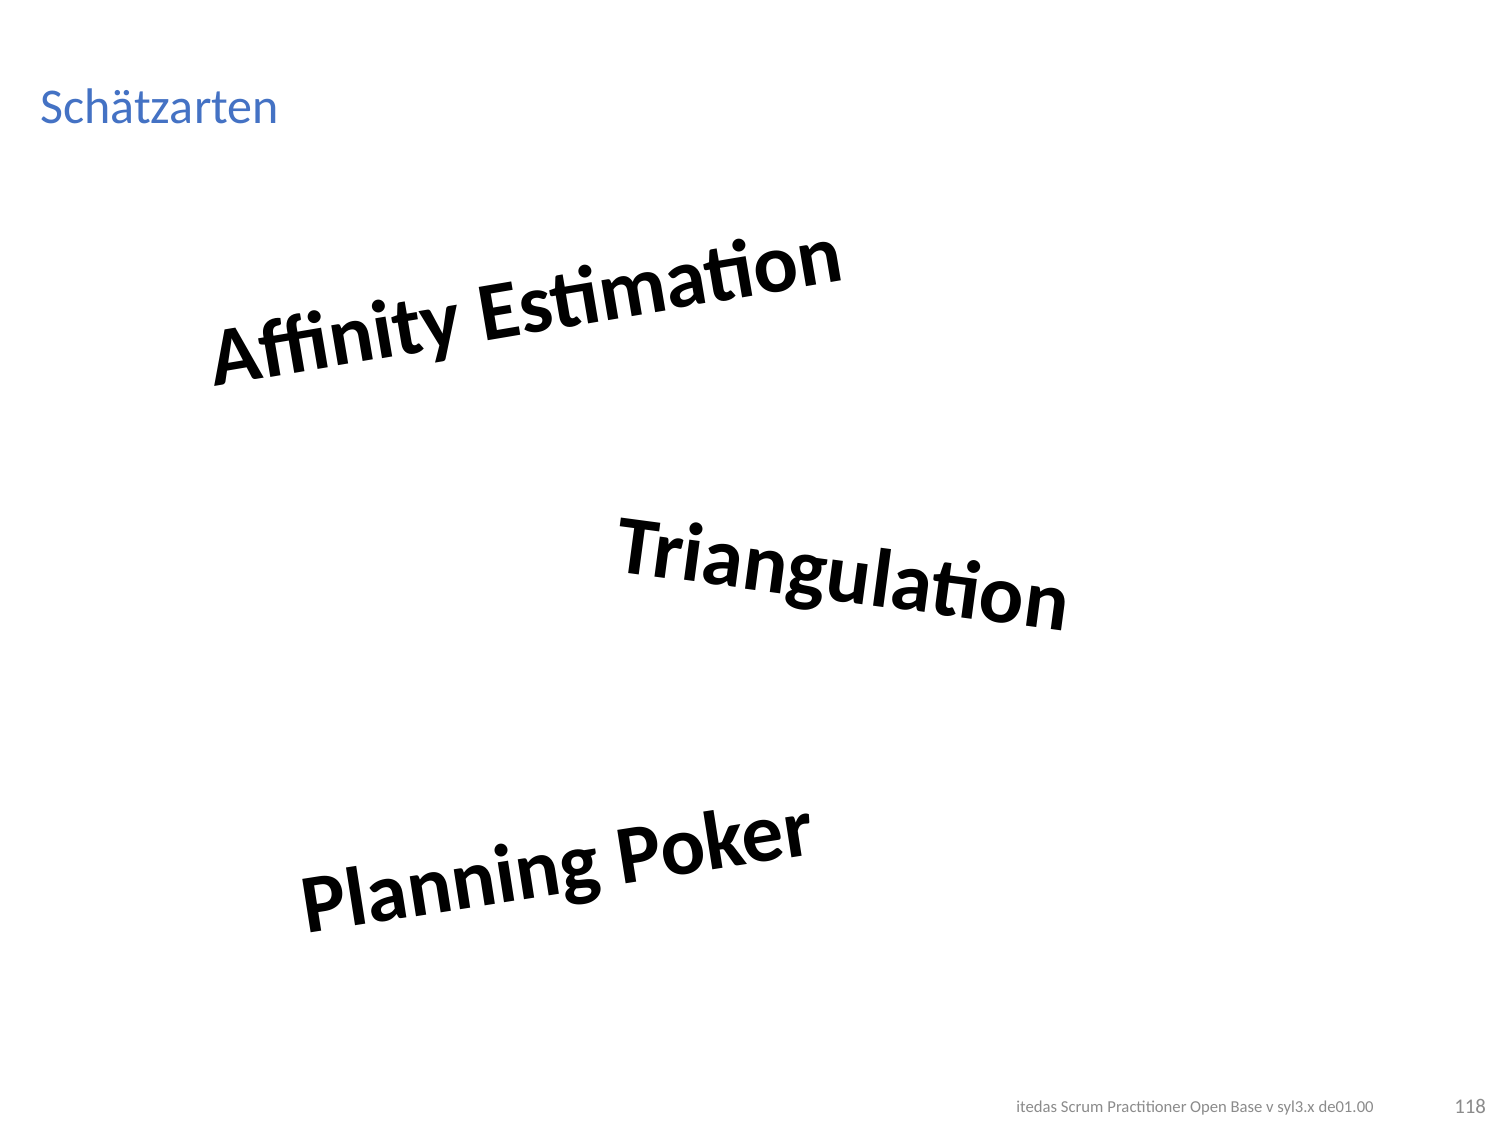

# Schätzarten
Affinity Estimation
Triangulation
Planning Poker
118

itedas Scrum Practitioner Open Base v syl3.x de01.00